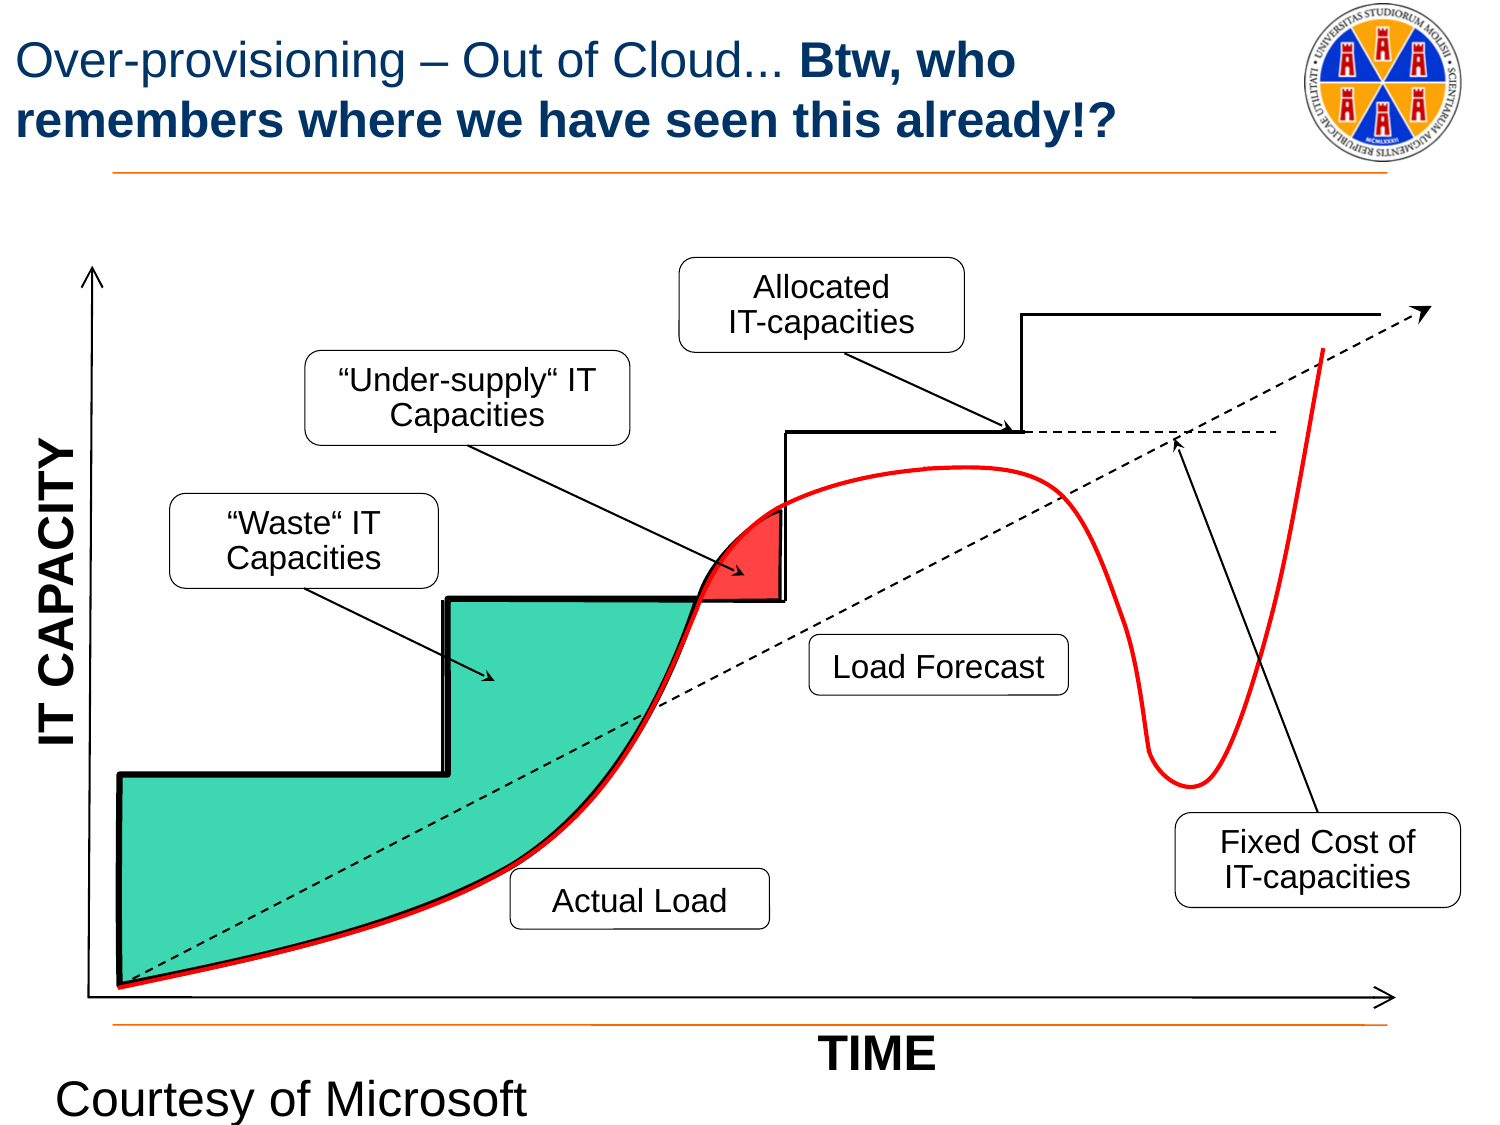

# Over-provisioning – Out of Cloud... Btw, who remembers where we have seen this already!?
Allocated
IT-capacities

“Under-supply“ IT Capacities

“Waste“ IT Capacities

IT CAPACITY

Load Forecast
Fixed Cost of
IT-capacities
Actual Load
TIME
Courtesy of Microsoft